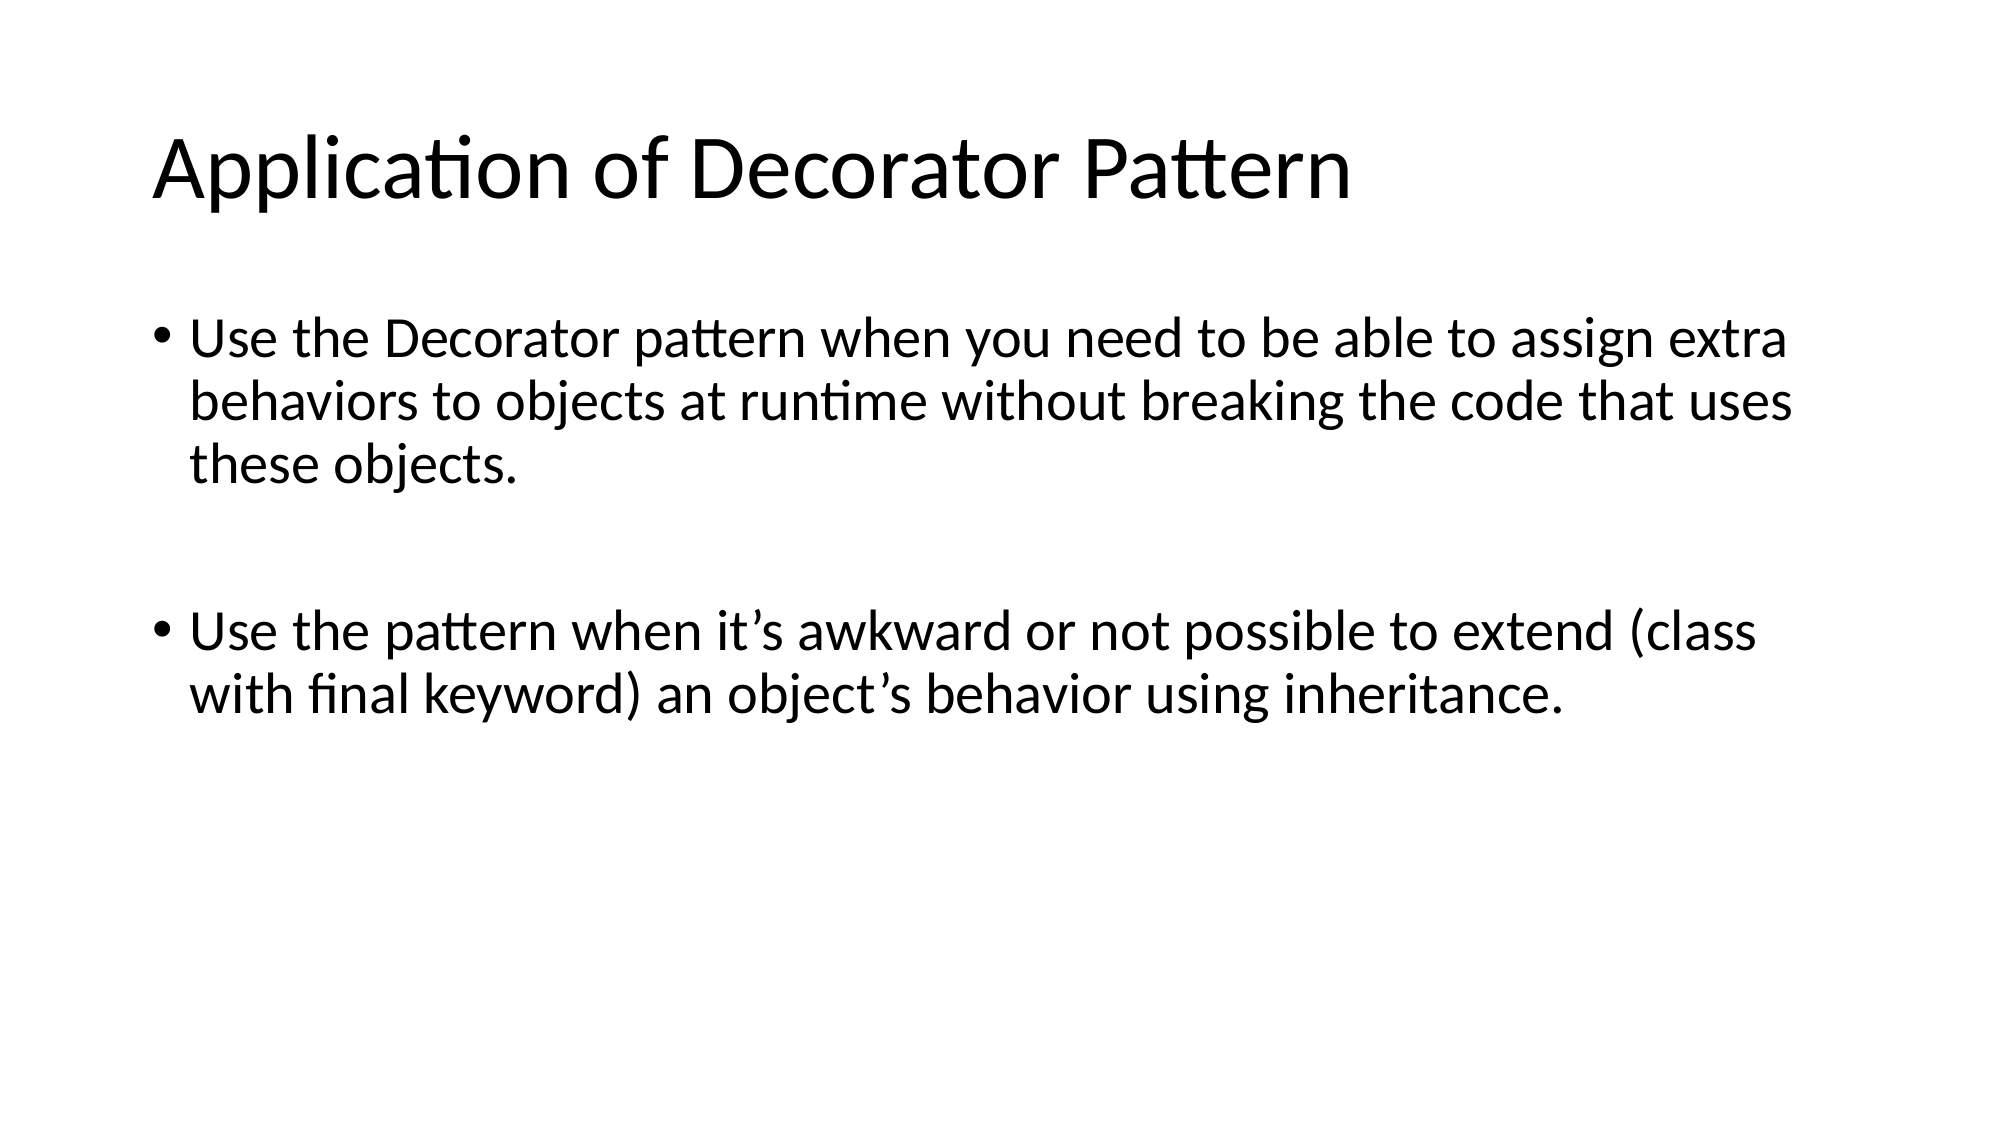

# Application of Decorator Pattern
Use the Decorator pattern when you need to be able to assign extra behaviors to objects at runtime without breaking the code that uses these objects.

Use the pattern when it’s awkward or not possible to extend (class with final keyword) an object’s behavior using inheritance.